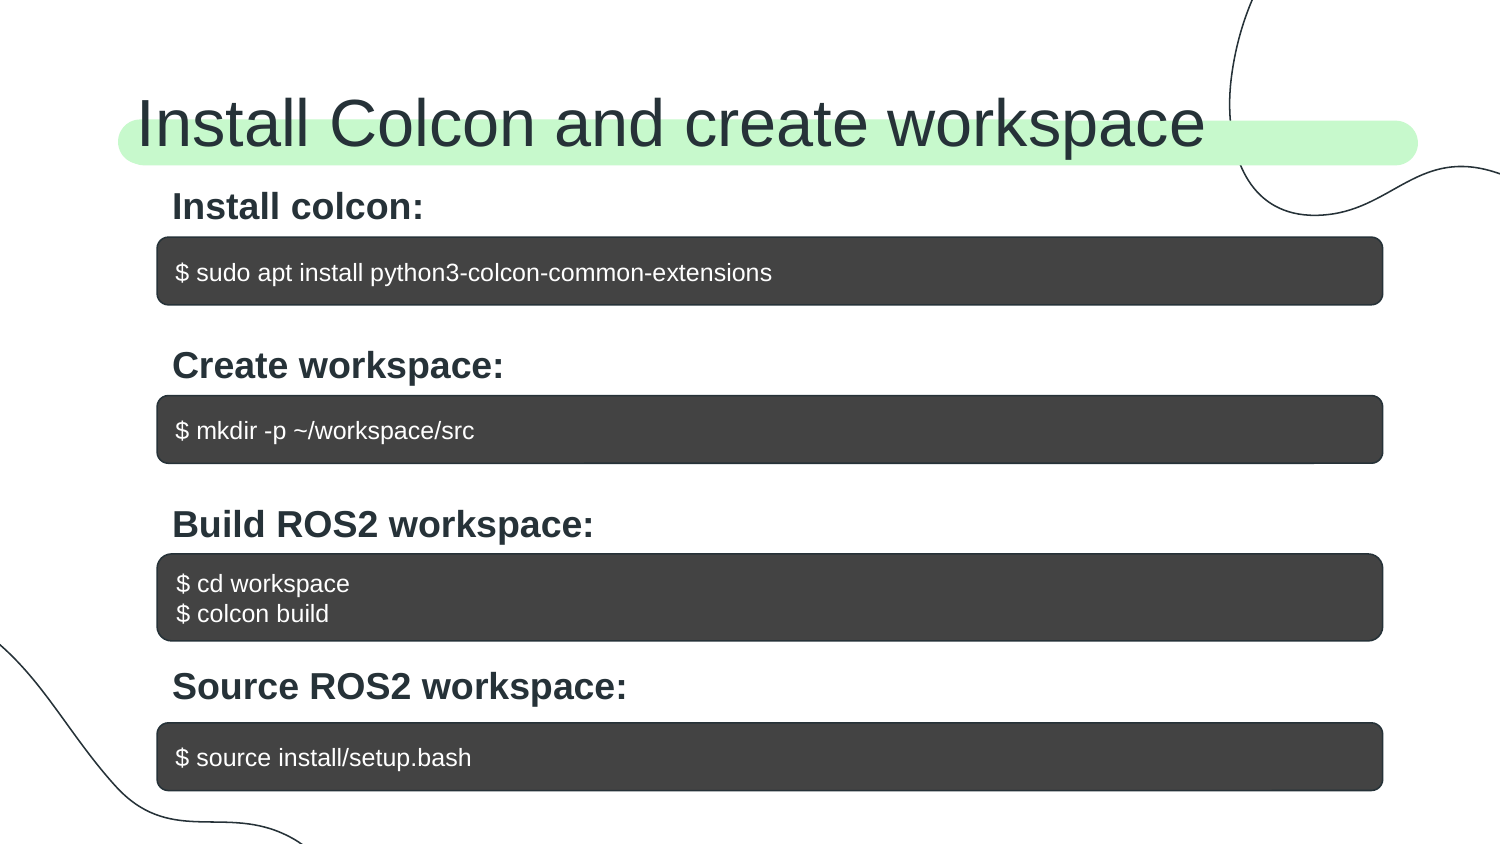

Install Colcon and create workspace

Install colcon:
$ sudo apt install python3-colcon-common-extensions
Create workspace:
$ mkdir -p ~/workspace/src
Build ROS2 workspace:
$ cd workspace
$ colcon build
Source ROS2 workspace:
$ source install/setup.bash